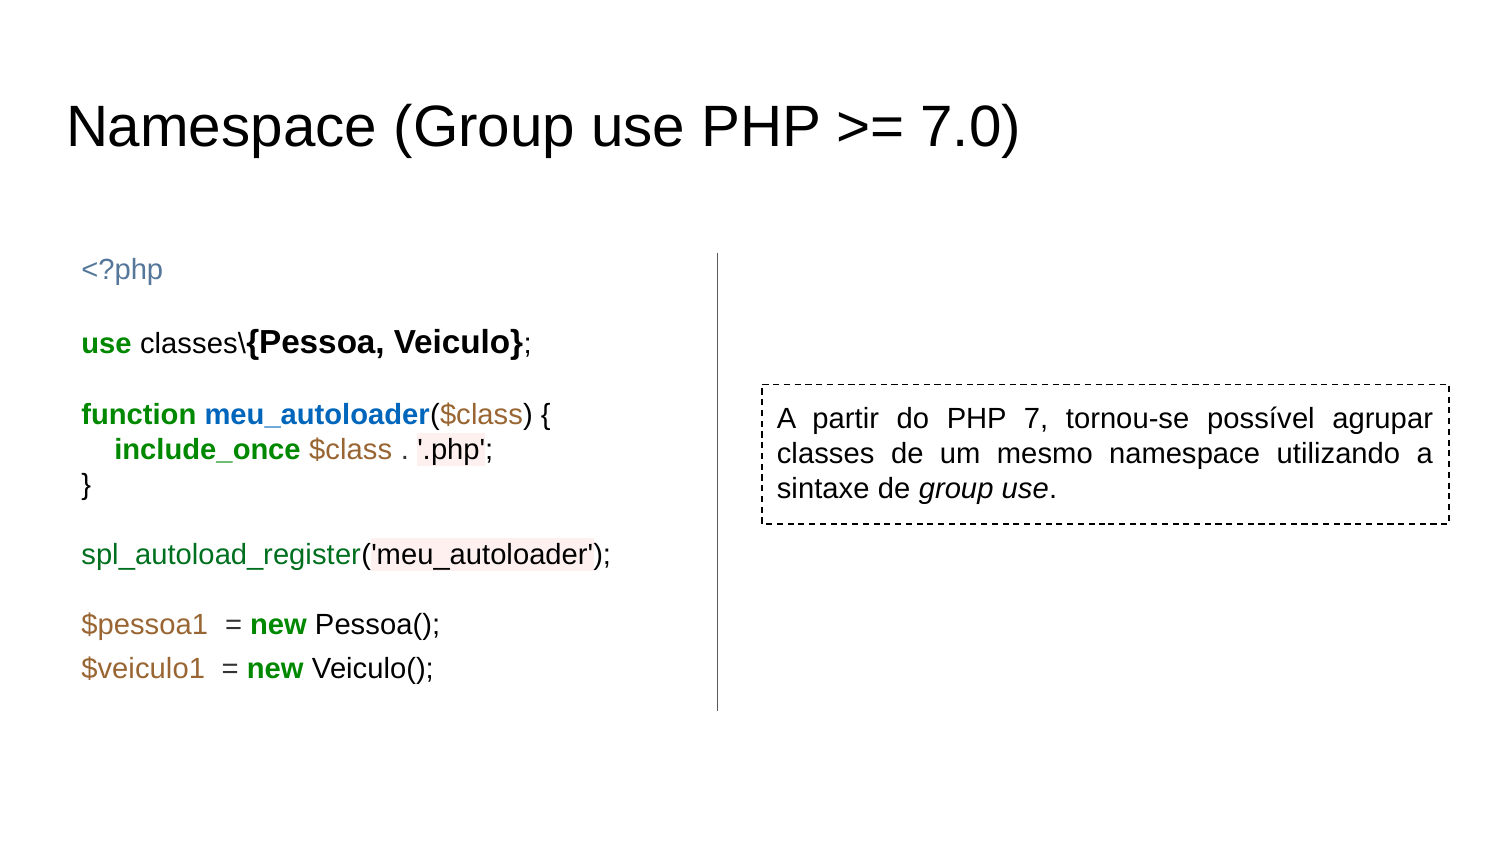

# Namespace (Group use PHP >= 7.0)
<?php

use classes\{Pessoa, Veiculo};

function meu_autoloader($class) {
    include_once $class . '.php';
}

spl_autoload_register('meu_autoloader');

$pessoa1  = new Pessoa();
$veiculo1  = new Veiculo();
A partir do PHP 7, tornou-se possível agrupar classes de um mesmo namespace utilizando a sintaxe de group use.